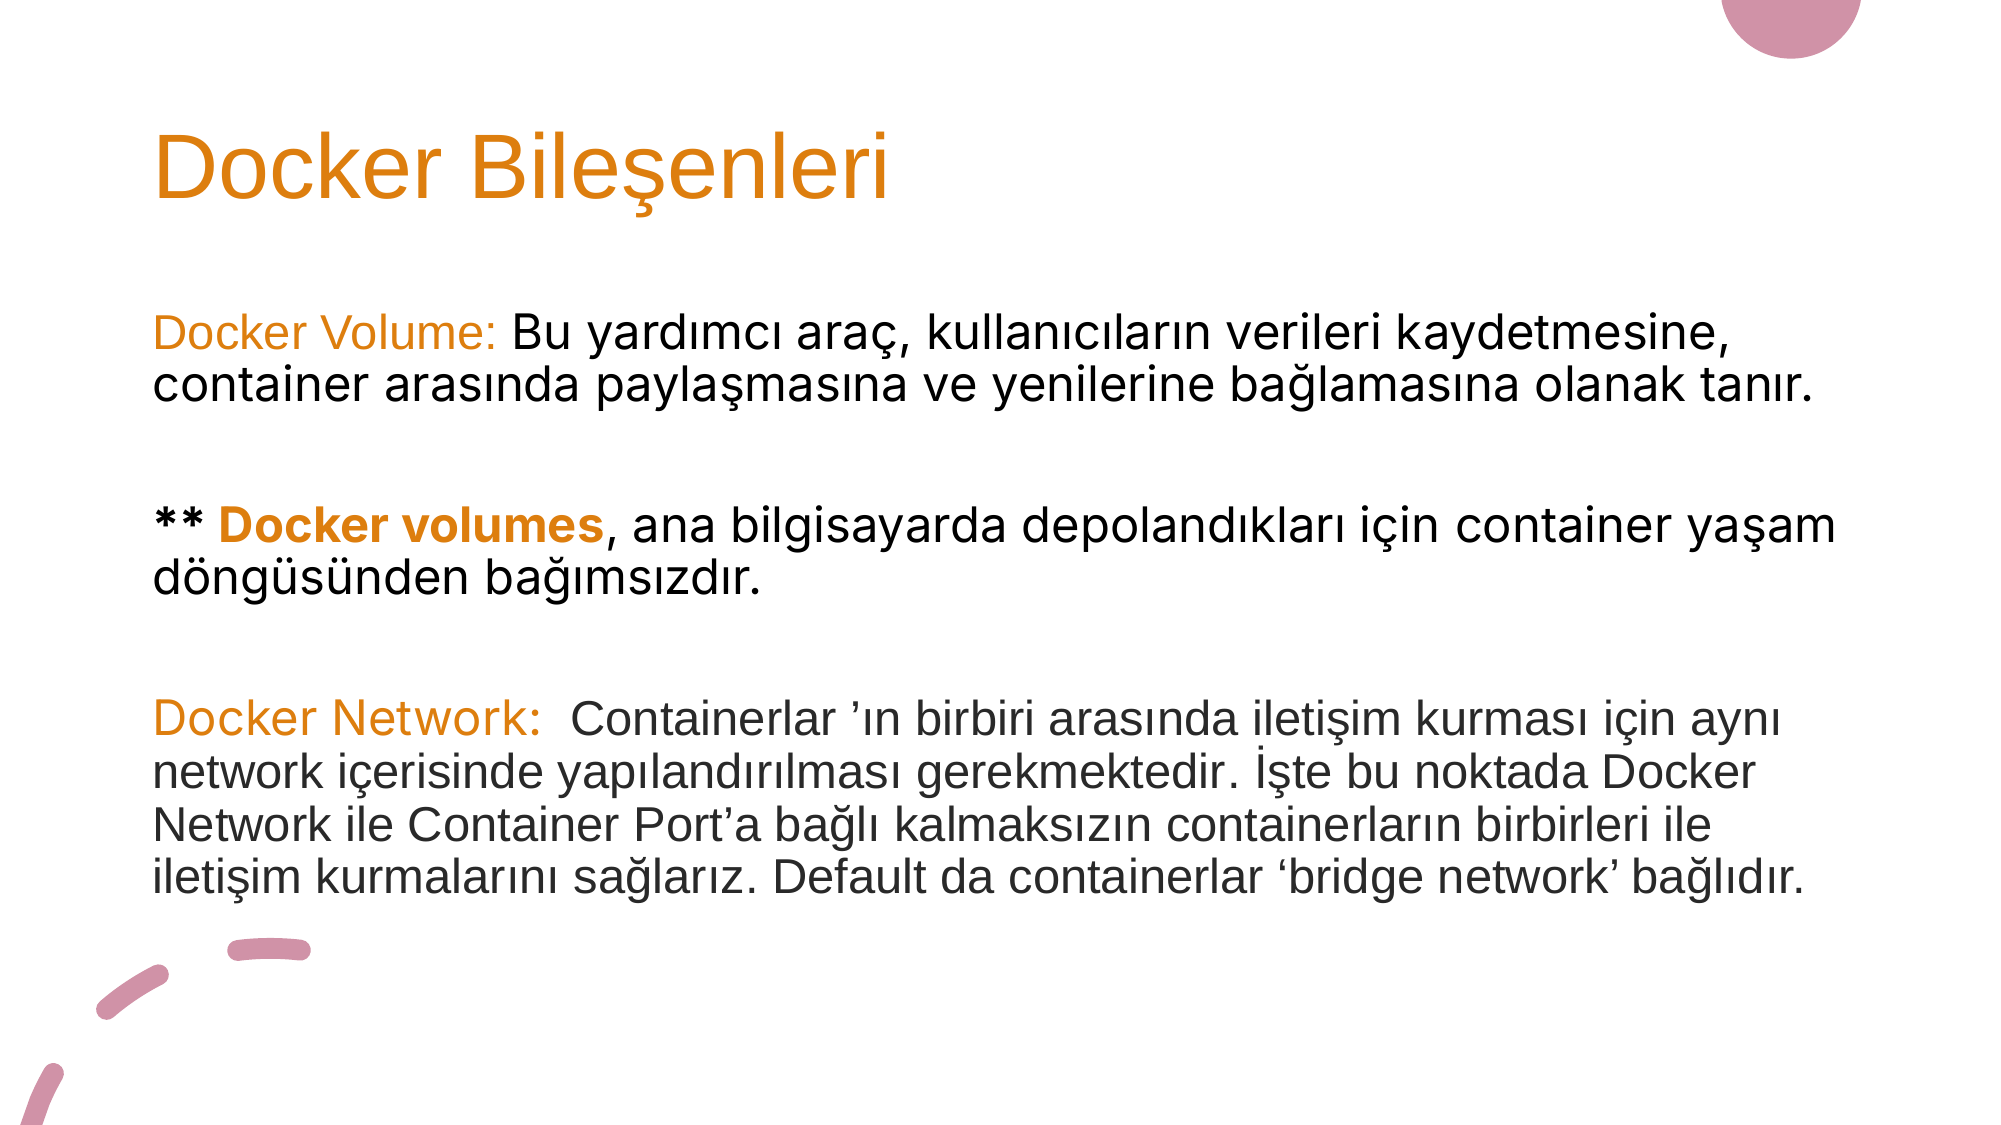

# Docker Bileşenleri
Docker Volume: Bu yardımcı araç, kullanıcıların verileri kaydetmesine, container arasında paylaşmasına ve yenilerine bağlamasına olanak tanır.

** Docker volumes, ana bilgisayarda depolandıkları için container yaşam döngüsünden bağımsızdır.

Docker Network:  Containerlar ’ın birbiri arasında iletişim kurması için aynı network içerisinde yapılandırılması gerekmektedir. İşte bu noktada Docker Network ile Container Port’a bağlı kalmaksızın containerların birbirleri ile iletişim kurmalarını sağlarız. Default da containerlar ‘bridge network’ bağlıdır.